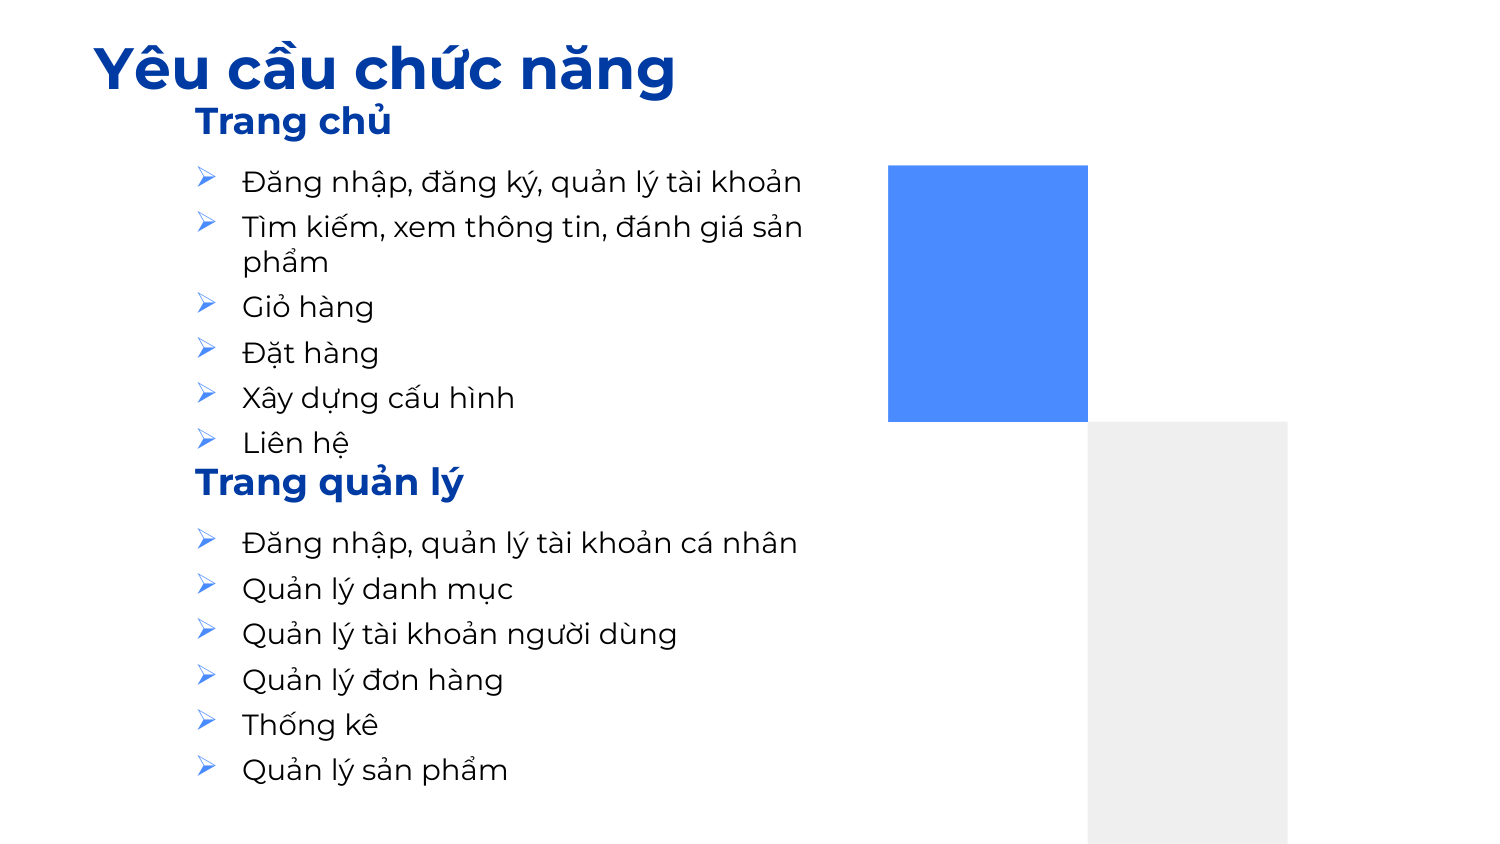

# Yêu cầu chức năng
Trang chủ
Đăng nhập, đăng ký, quản lý tài khoản
Tìm kiếm, xem thông tin, đánh giá sản phẩm
Giỏ hàng
Đặt hàng
Xây dựng cấu hình
Liên hệ

Trang quản lý
Đăng nhập, quản lý tài khoản cá nhân
Quản lý danh mục
Quản lý tài khoản người dùng
Quản lý đơn hàng
Thống kê
Quản lý sản phẩm